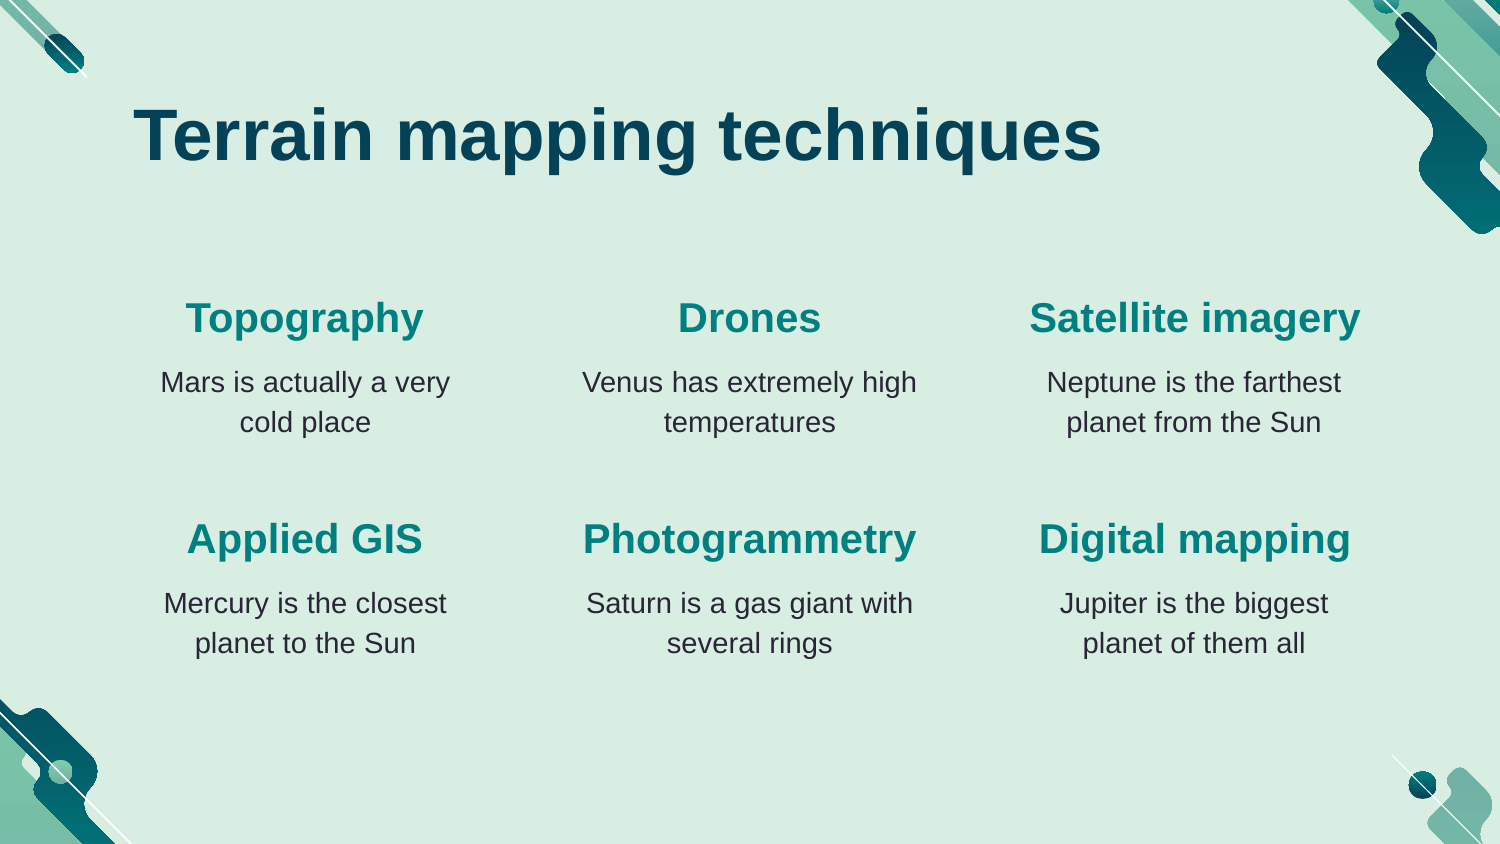

# Terrain mapping techniques
Topography
Drones
Satellite imagery
Mars is actually a very cold place
Venus has extremely high temperatures
Neptune is the farthest planet from the Sun
Applied GIS
Photogrammetry
Digital mapping
Mercury is the closest planet to the Sun
Saturn is a gas giant with several rings
Jupiter is the biggest planet of them all